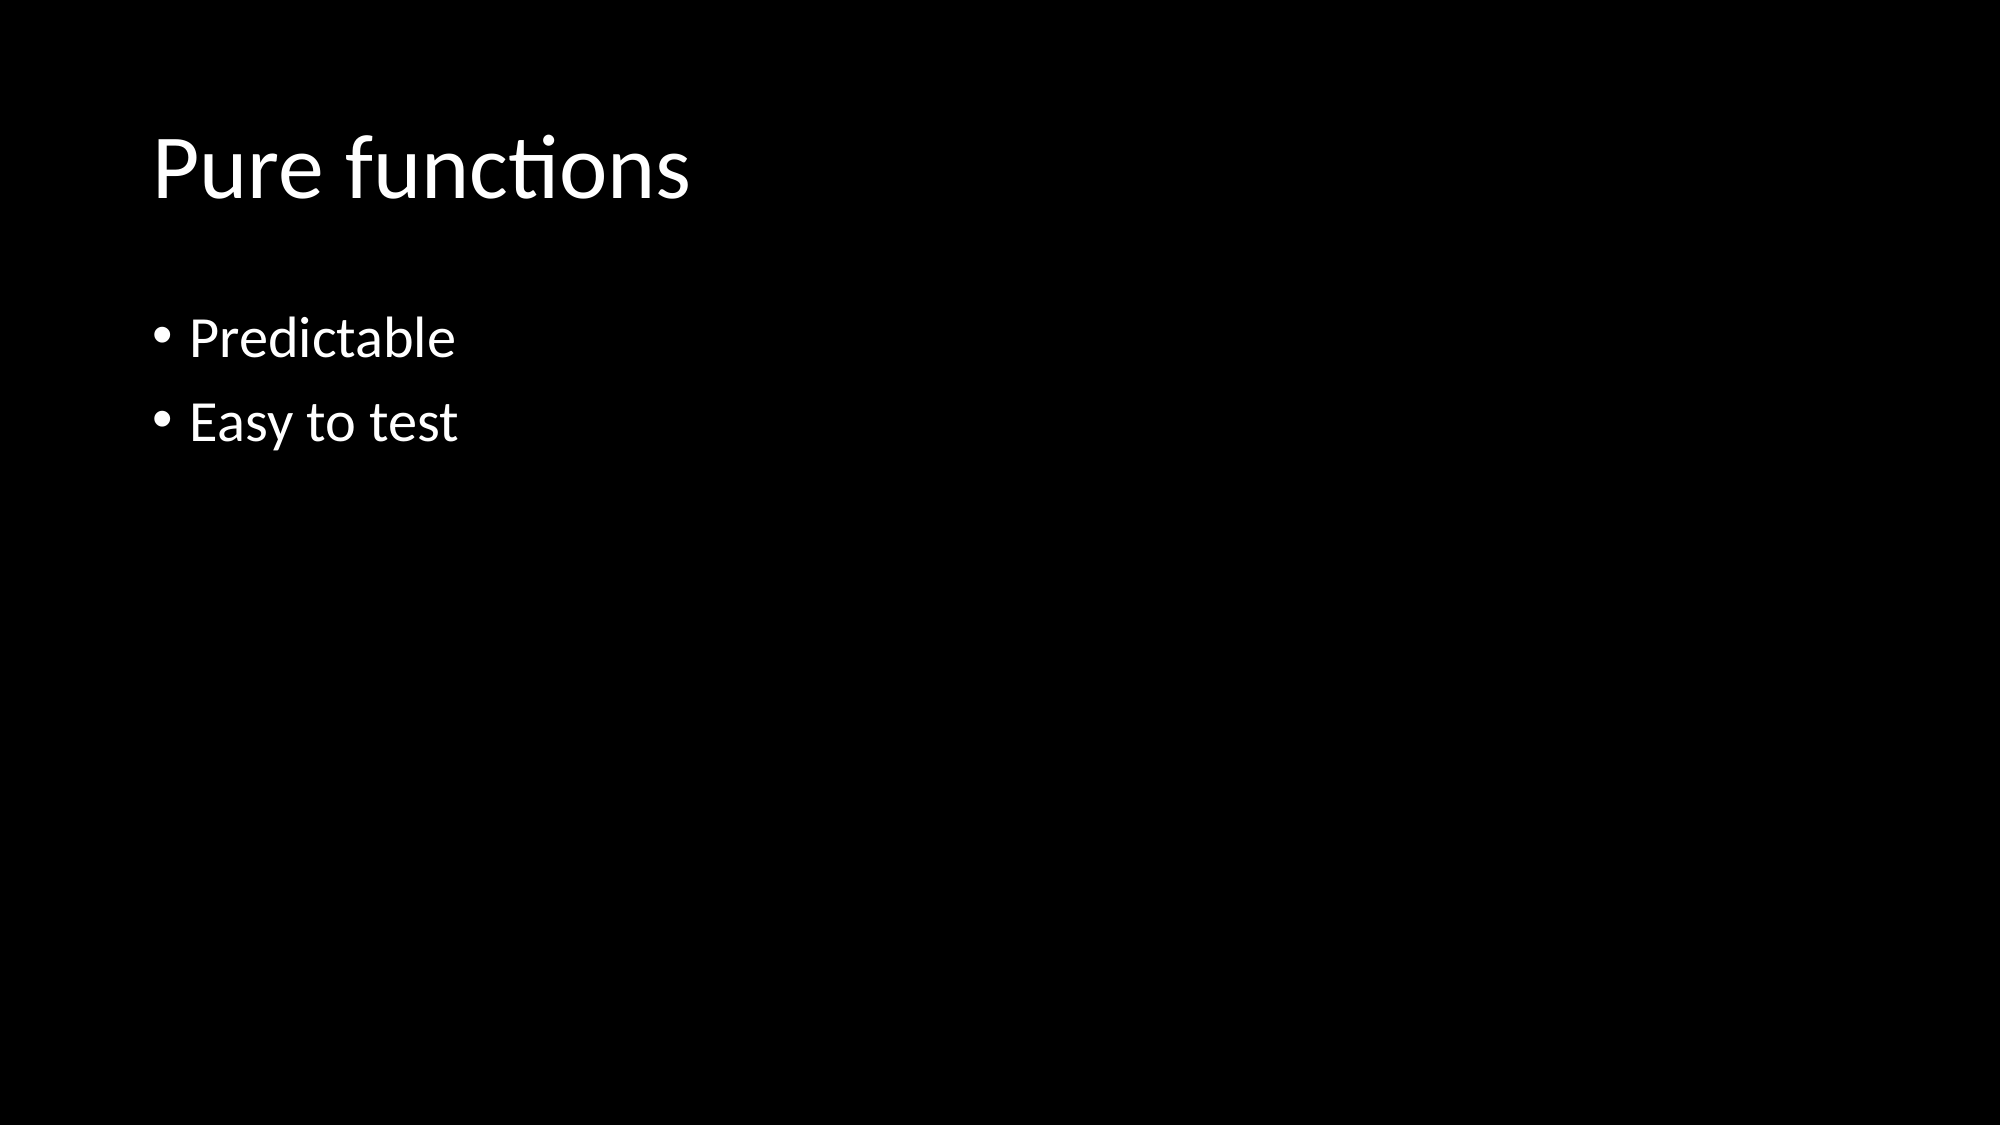

# Pure functions
Predictable
Easy to test